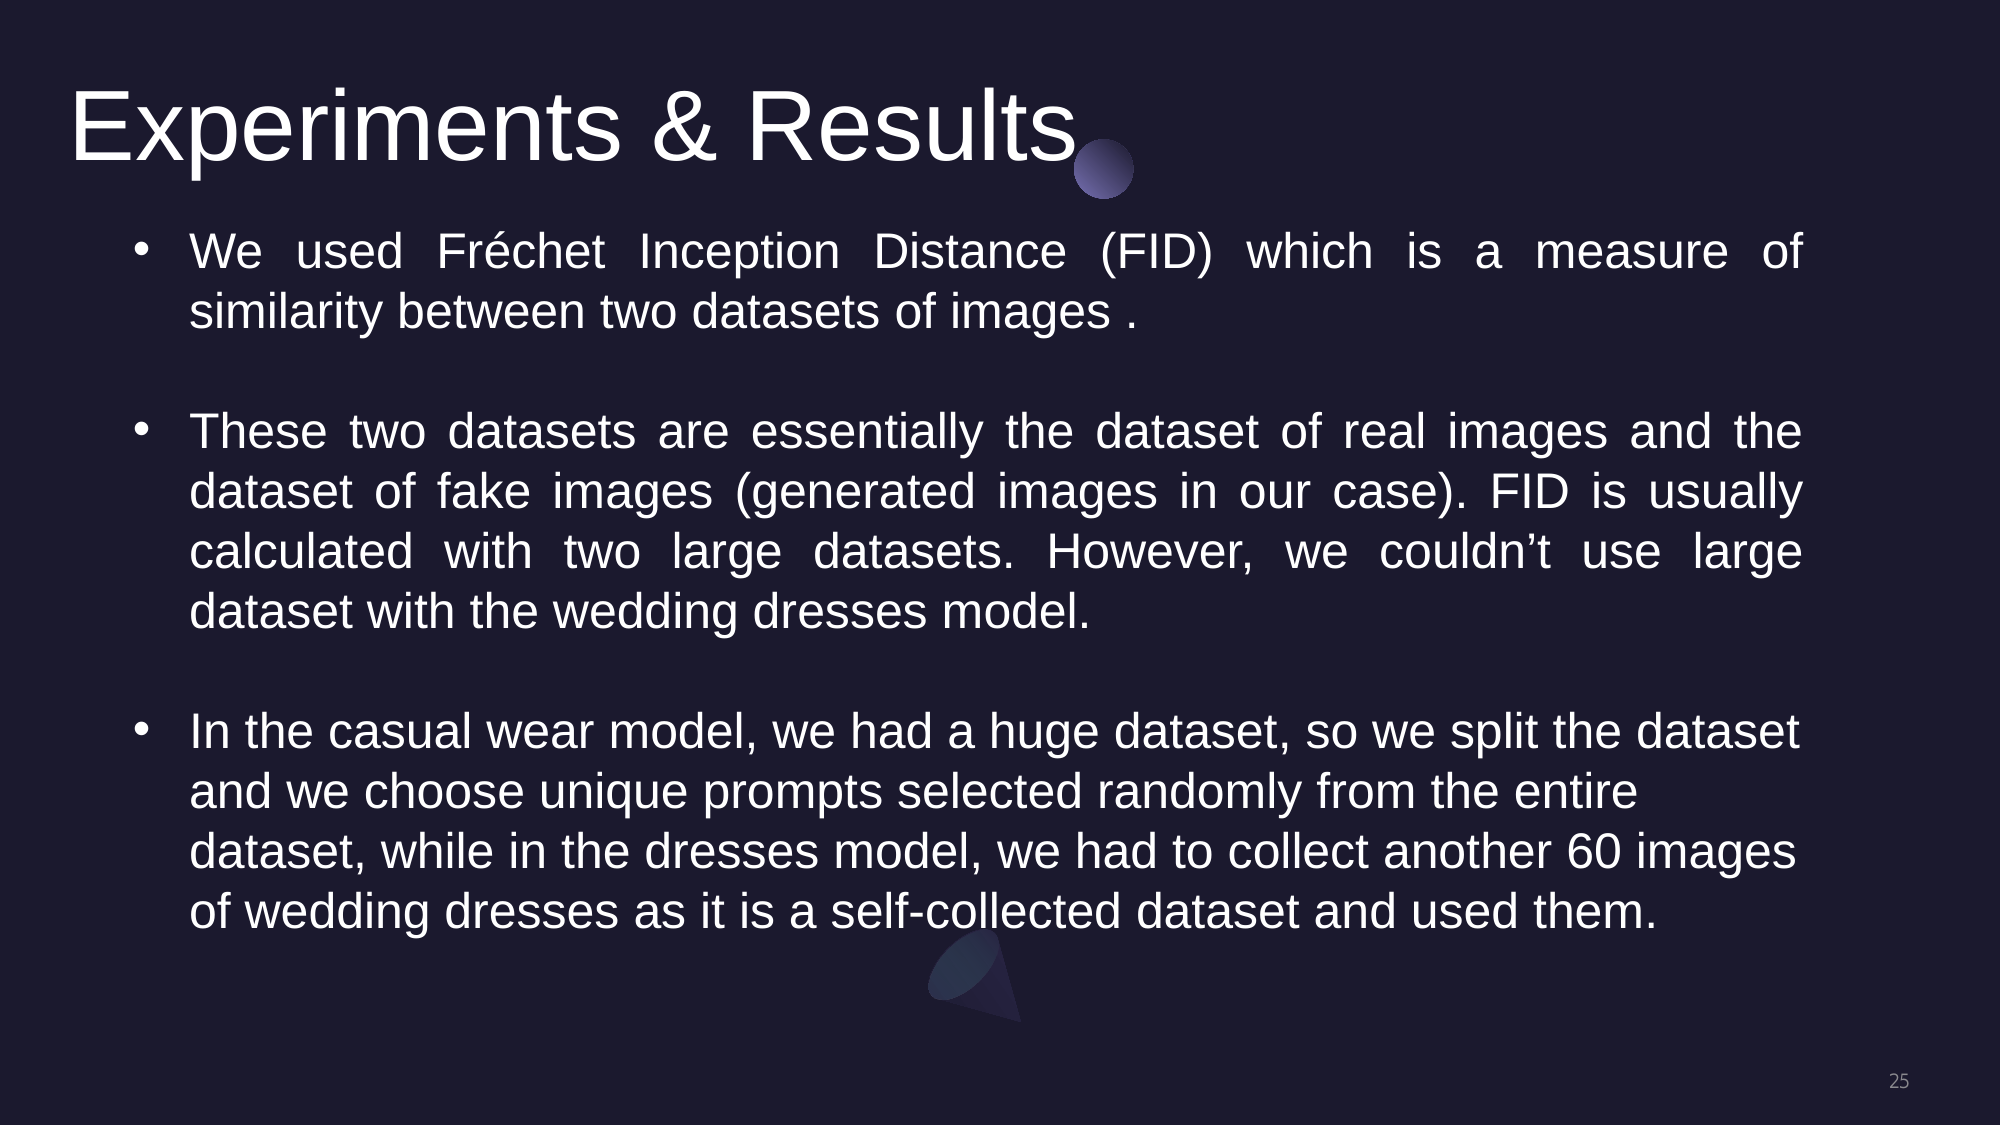

# Experiments & Results
We used Fréchet Inception Distance (FID) which is a measure of similarity between two datasets of images .

These two datasets are essentially the dataset of real images and the dataset of fake images (generated images in our case). FID is usually calculated with two large datasets. However, we couldn’t use large dataset with the wedding dresses model.

In the casual wear model, we had a huge dataset, so we split the dataset and we choose unique prompts selected randomly from the entire dataset, while in the dresses model, we had to collect another 60 images of wedding dresses as it is a self-collected dataset and used them.
25